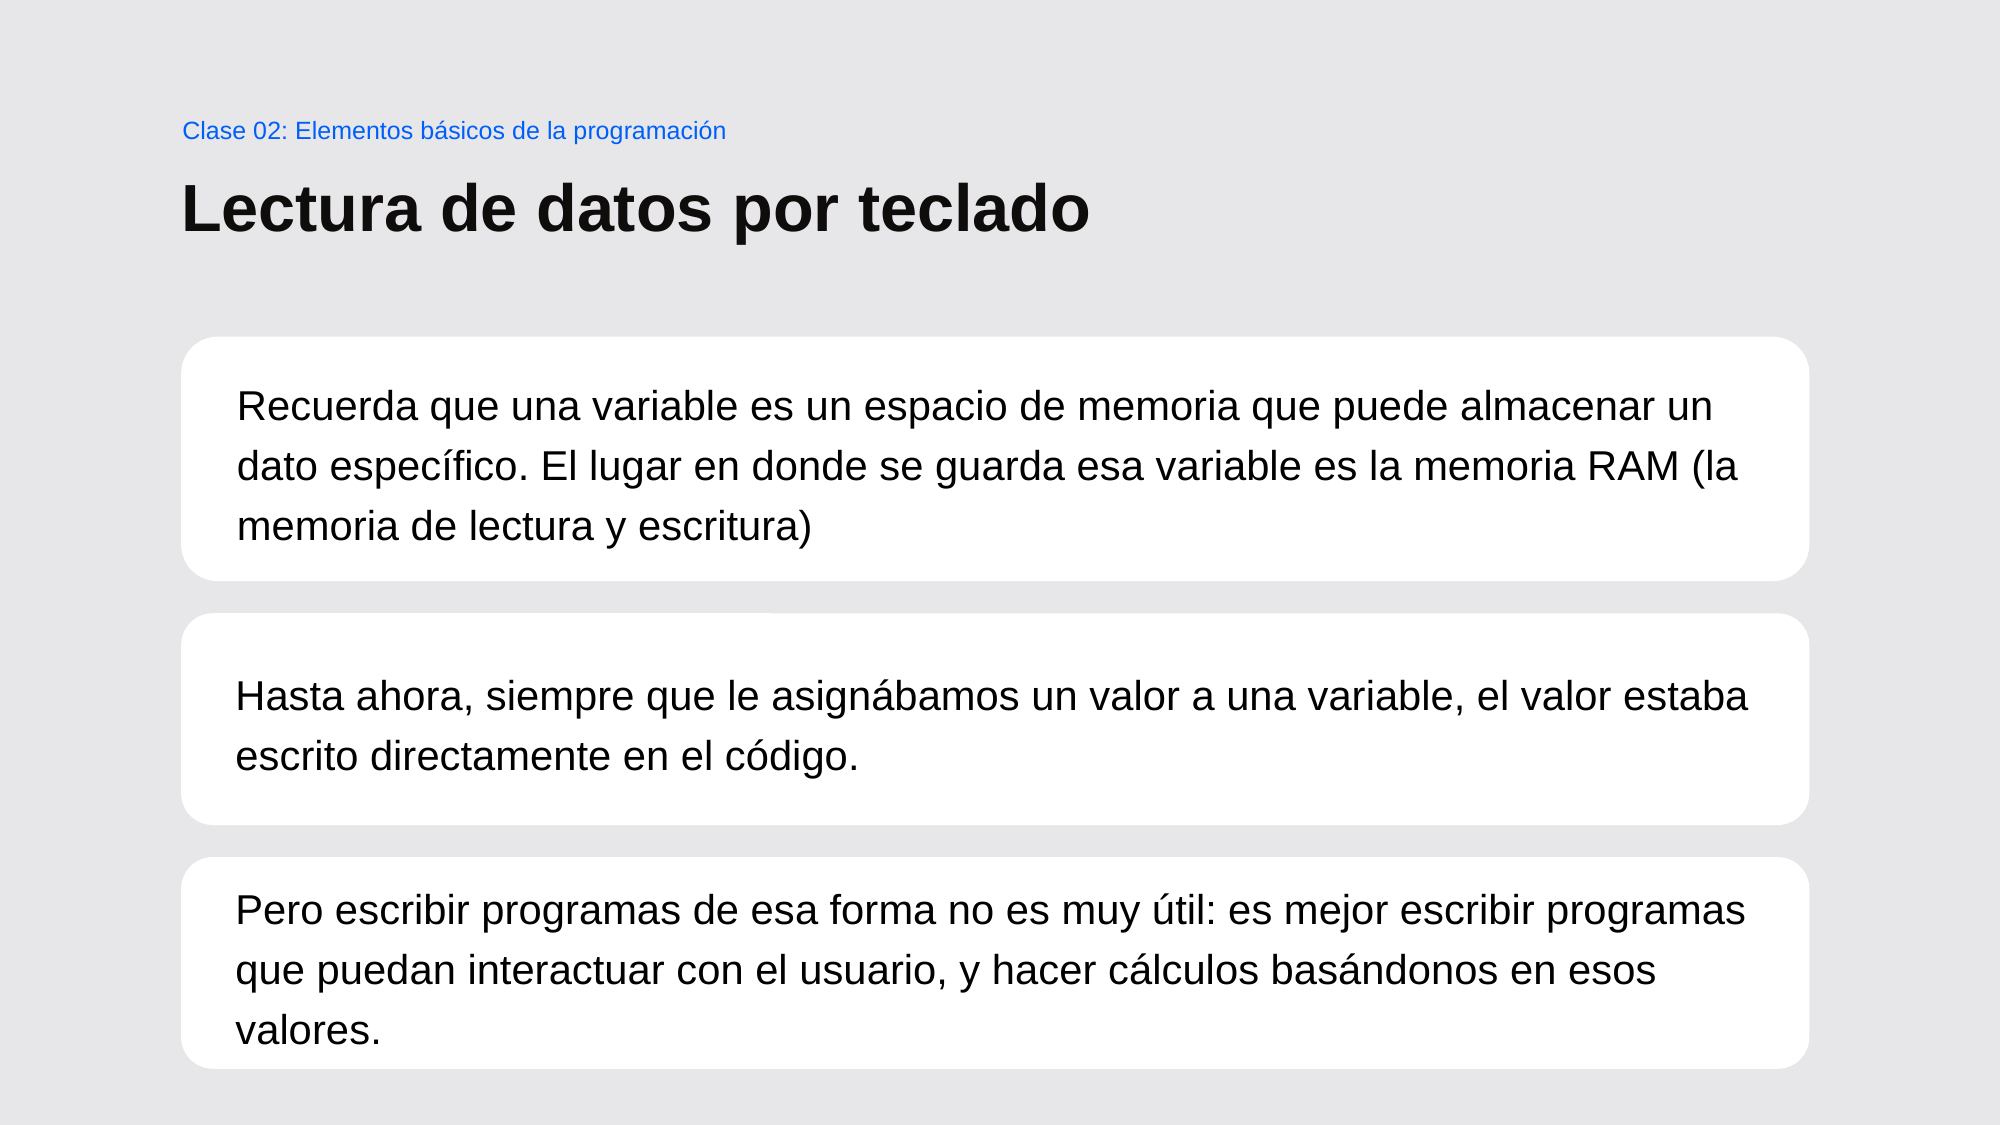

Clase 02: Elementos básicos de la programación
# Lectura de datos por teclado
Recuerda que una variable es un espacio de memoria que puede almacenar un dato específico. El lugar en donde se guarda esa variable es la memoria RAM (la memoria de lectura y escritura)
Hasta ahora, siempre que le asignábamos un valor a una variable, el valor estaba escrito directamente en el código.
Pero escribir programas de esa forma no es muy útil: es mejor escribir programas que puedan interactuar con el usuario, y hacer cálculos basándonos en esos valores.